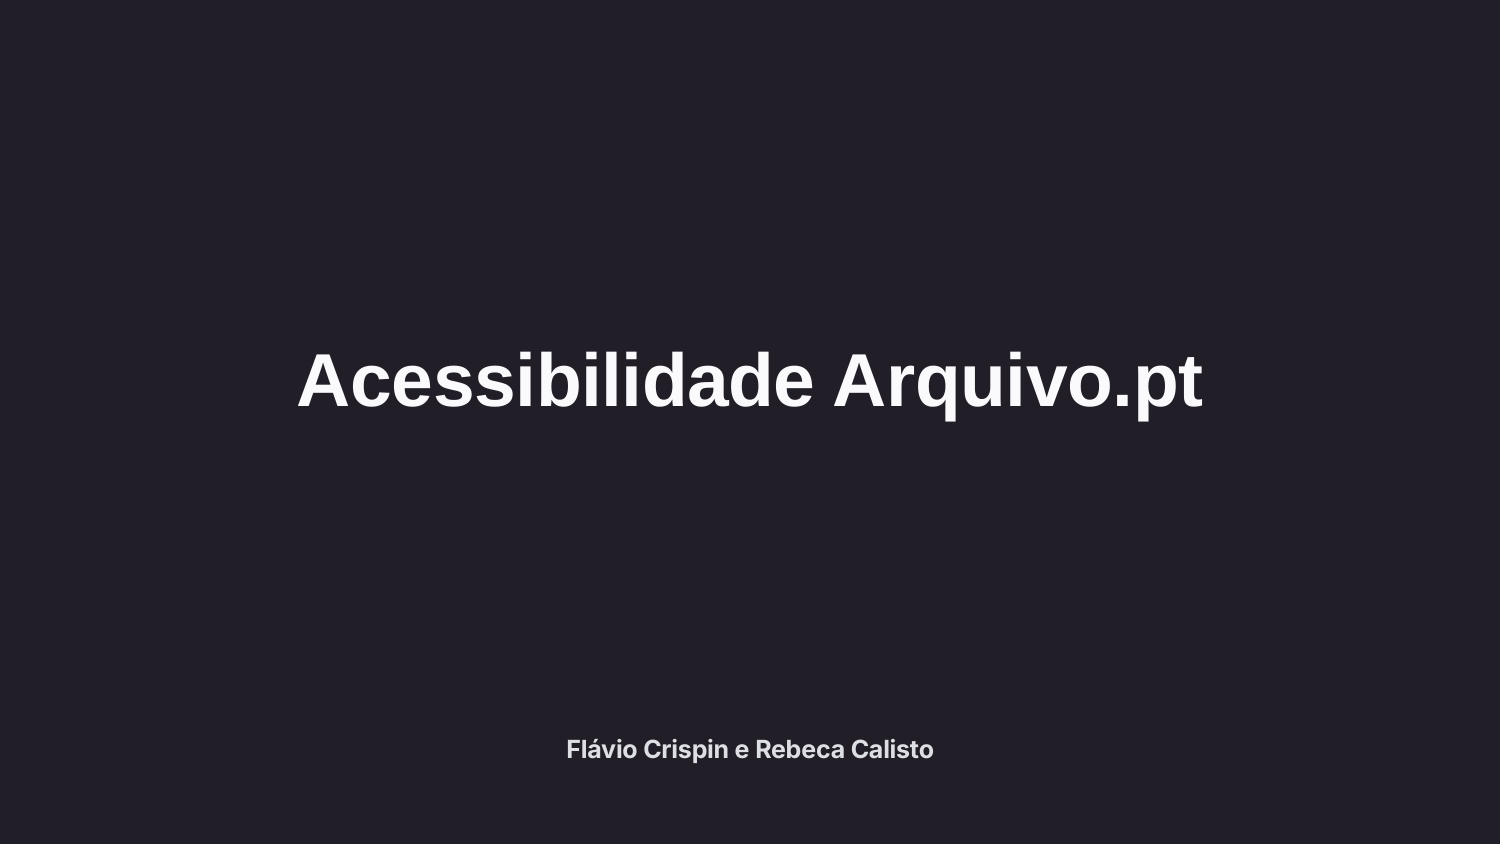

Acessibilidade Arquivo.pt
Flávio Crispin e Rebeca Calisto